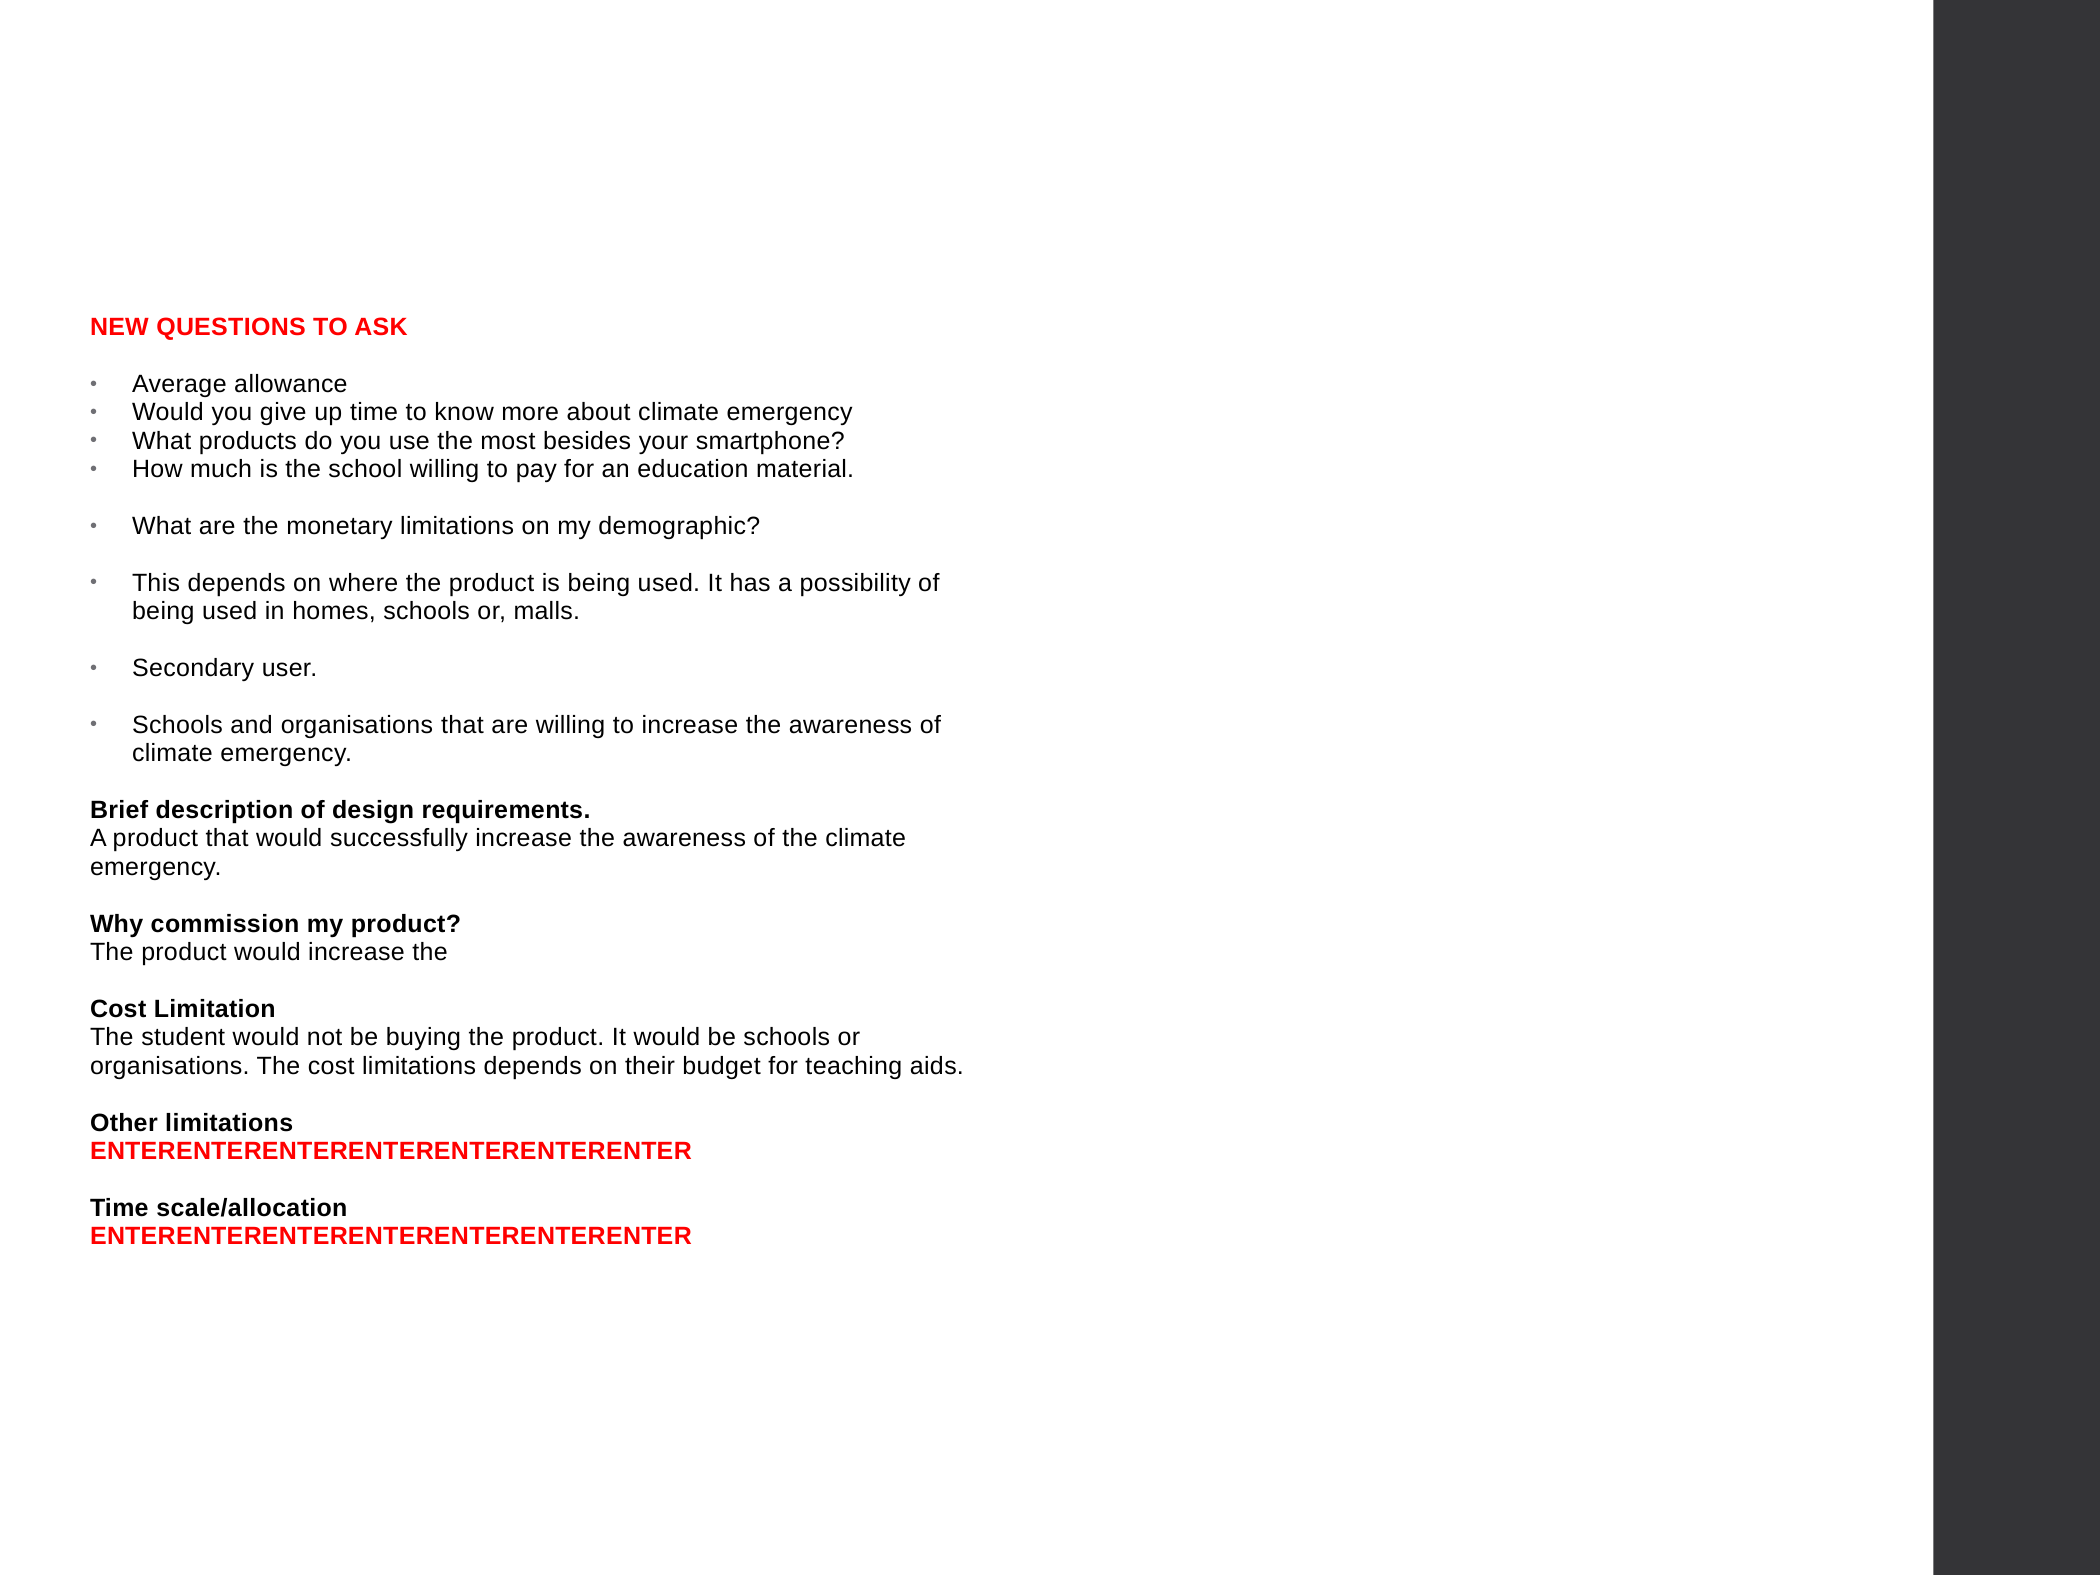

#
NEW QUESTIONS TO ASK

Average allowance
Would you give up time to know more about climate emergency
What products do you use the most besides your smartphone?
How much is the school willing to pay for an education material.

What are the monetary limitations on my demographic?

This depends on where the product is being used. It has a possibility of being used in homes, schools or, malls.

Secondary user.

Schools and organisations that are willing to increase the awareness of climate emergency.

Brief description of design requirements.
A product that would successfully increase the awareness of the climate emergency.

Why commission my product?
The product would increase the

Cost Limitation
The student would not be buying the product. It would be schools or organisations. The cost limitations depends on their budget for teaching aids.

Other limitations
ENTERENTERENTERENTERENTERENTERENTER

Time scale/allocation
ENTERENTERENTERENTERENTERENTERENTER